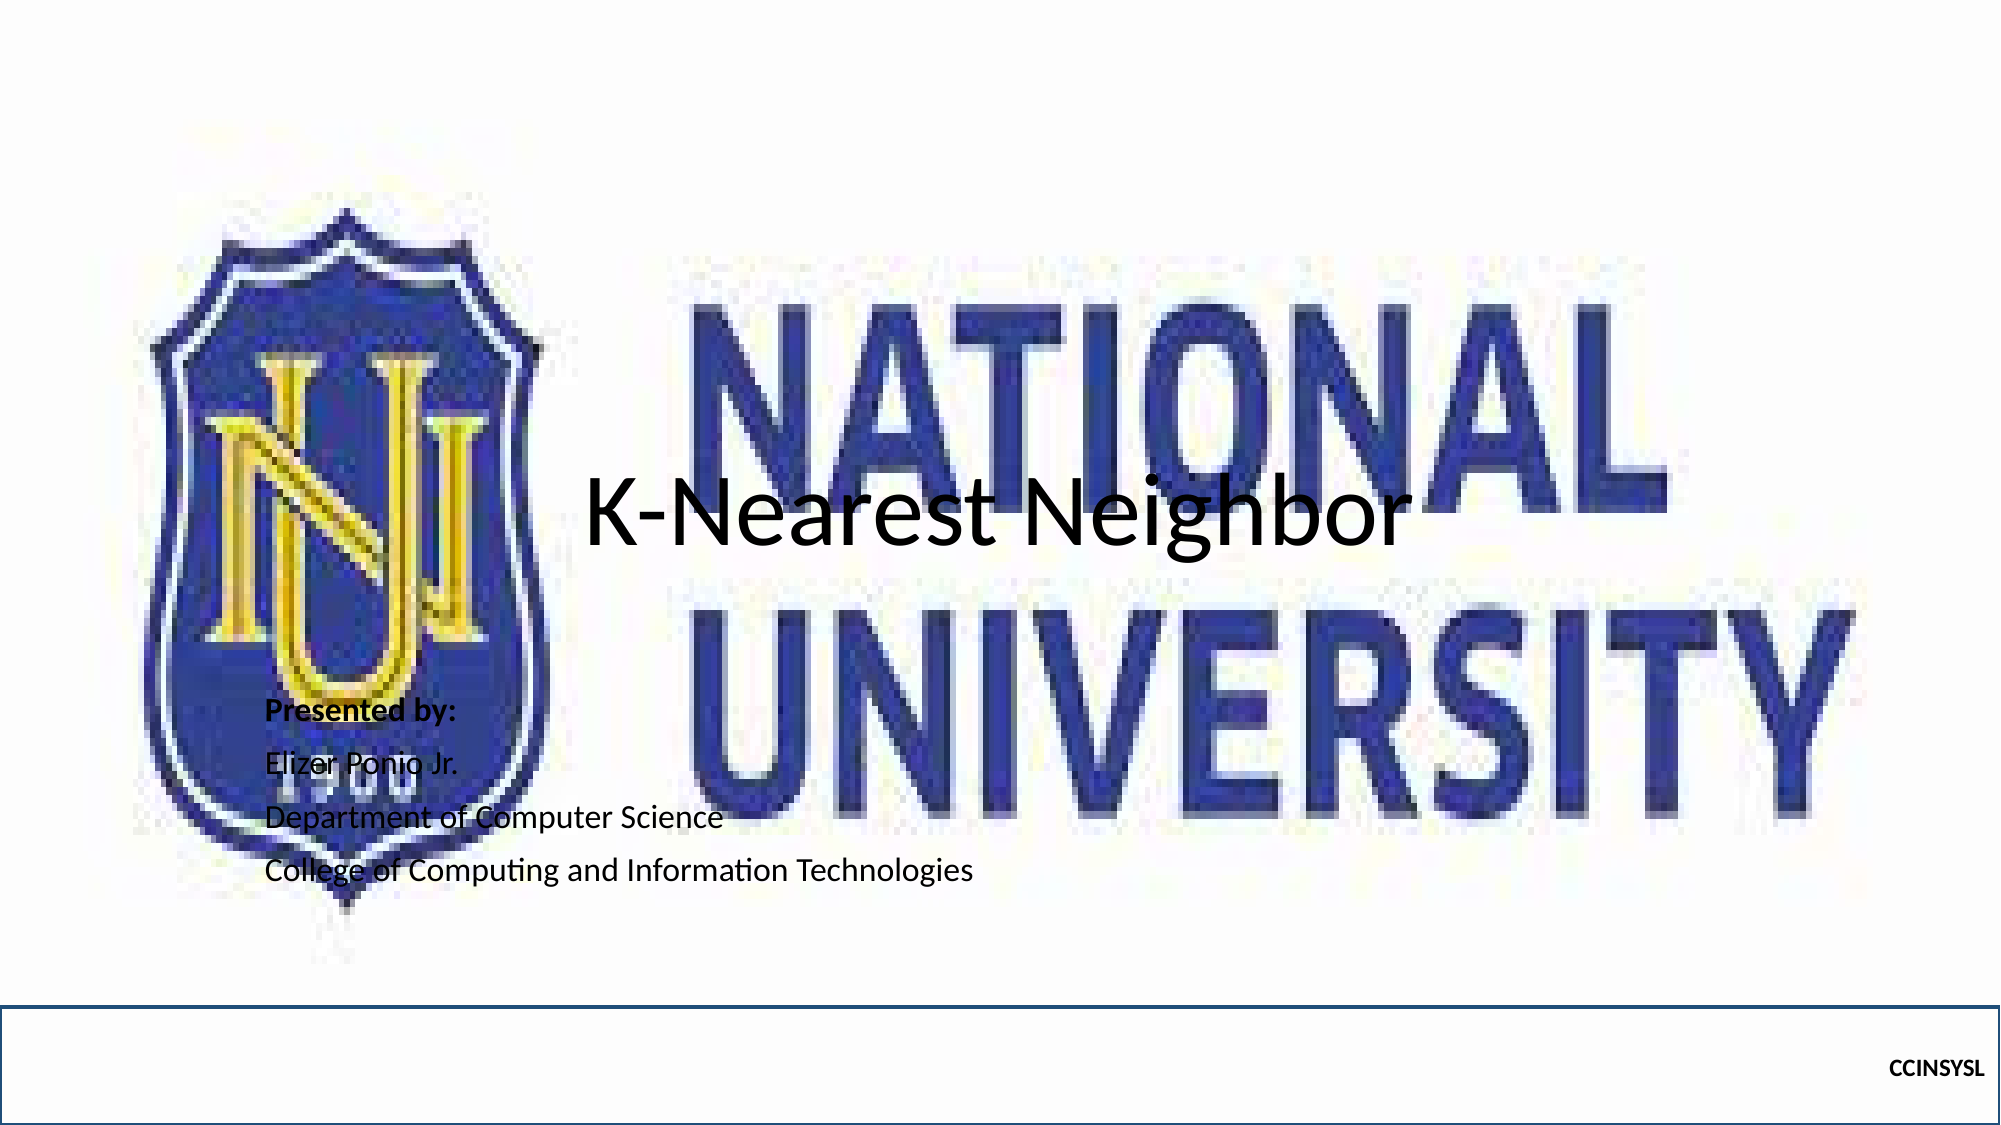

# K-Nearest Neighbor

Presented by:
Elizer Ponio Jr.
Department of Computer Science
College of Computing and Information Technologies

CCINSYSL